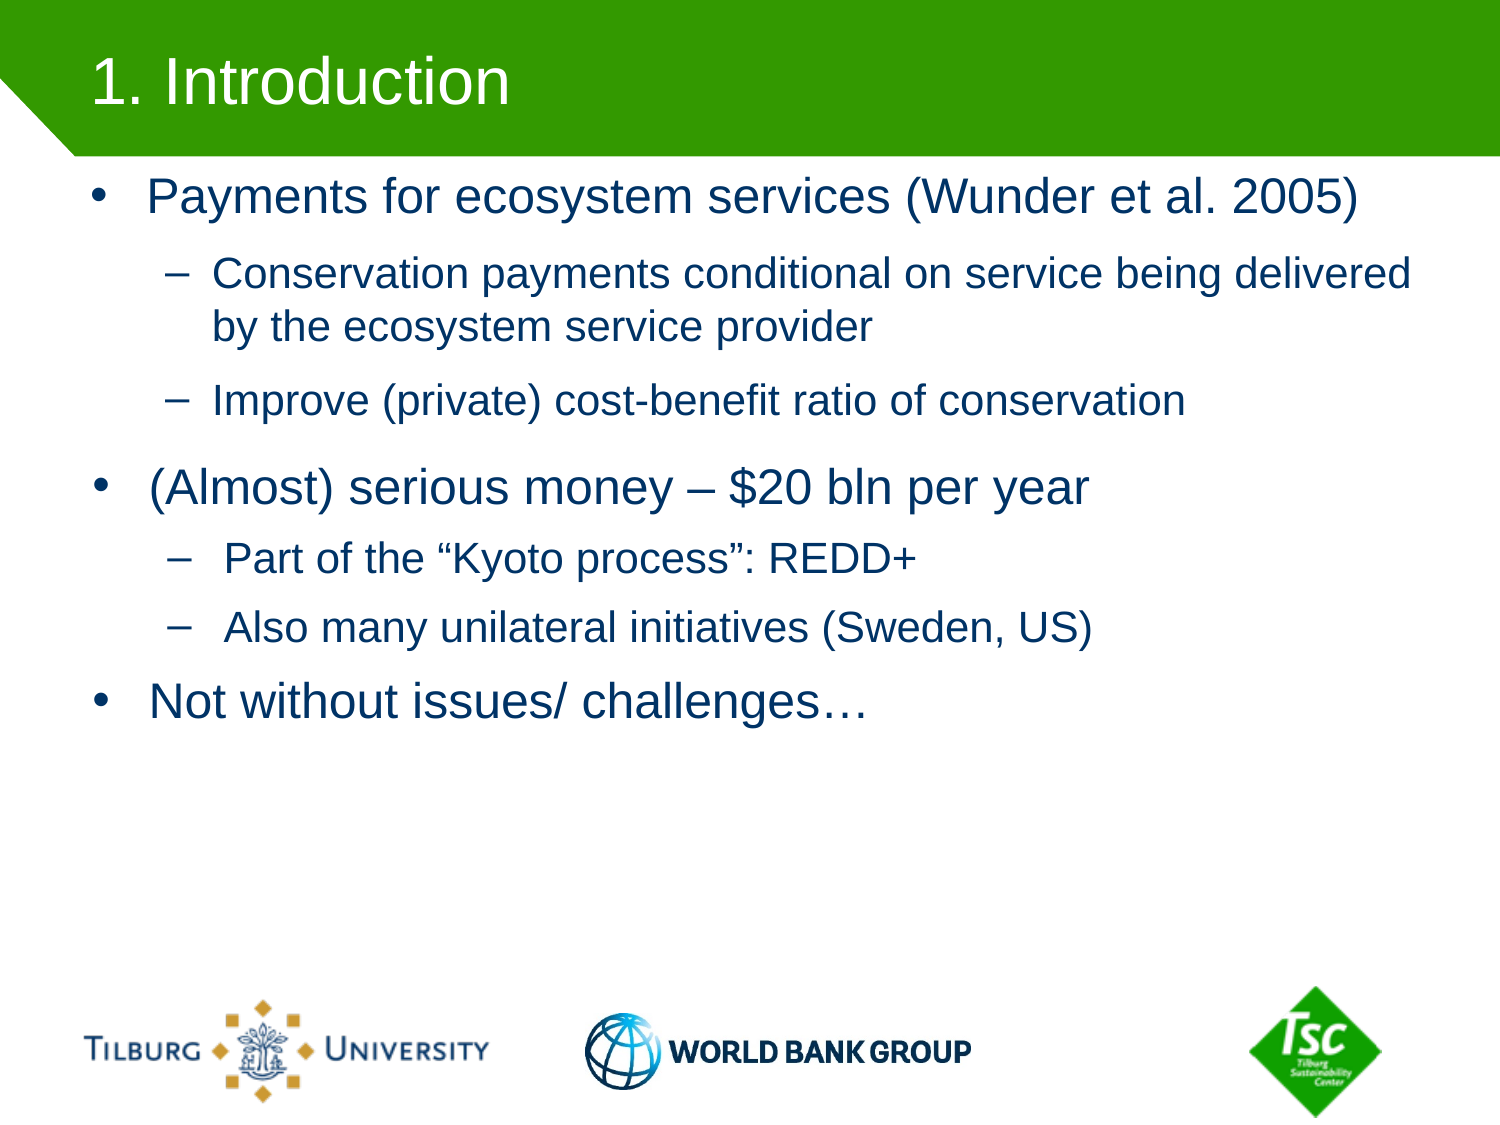

# 1. Introduction
Payments for ecosystem services (Wunder et al. 2005)
Conservation payments conditional on service being delivered by the ecosystem service provider
Improve (private) cost-benefit ratio of conservation
(Almost) serious money – $20 bln per year
Part of the “Kyoto process”: REDD+
Also many unilateral initiatives (Sweden, US)
Not without issues/ challenges…